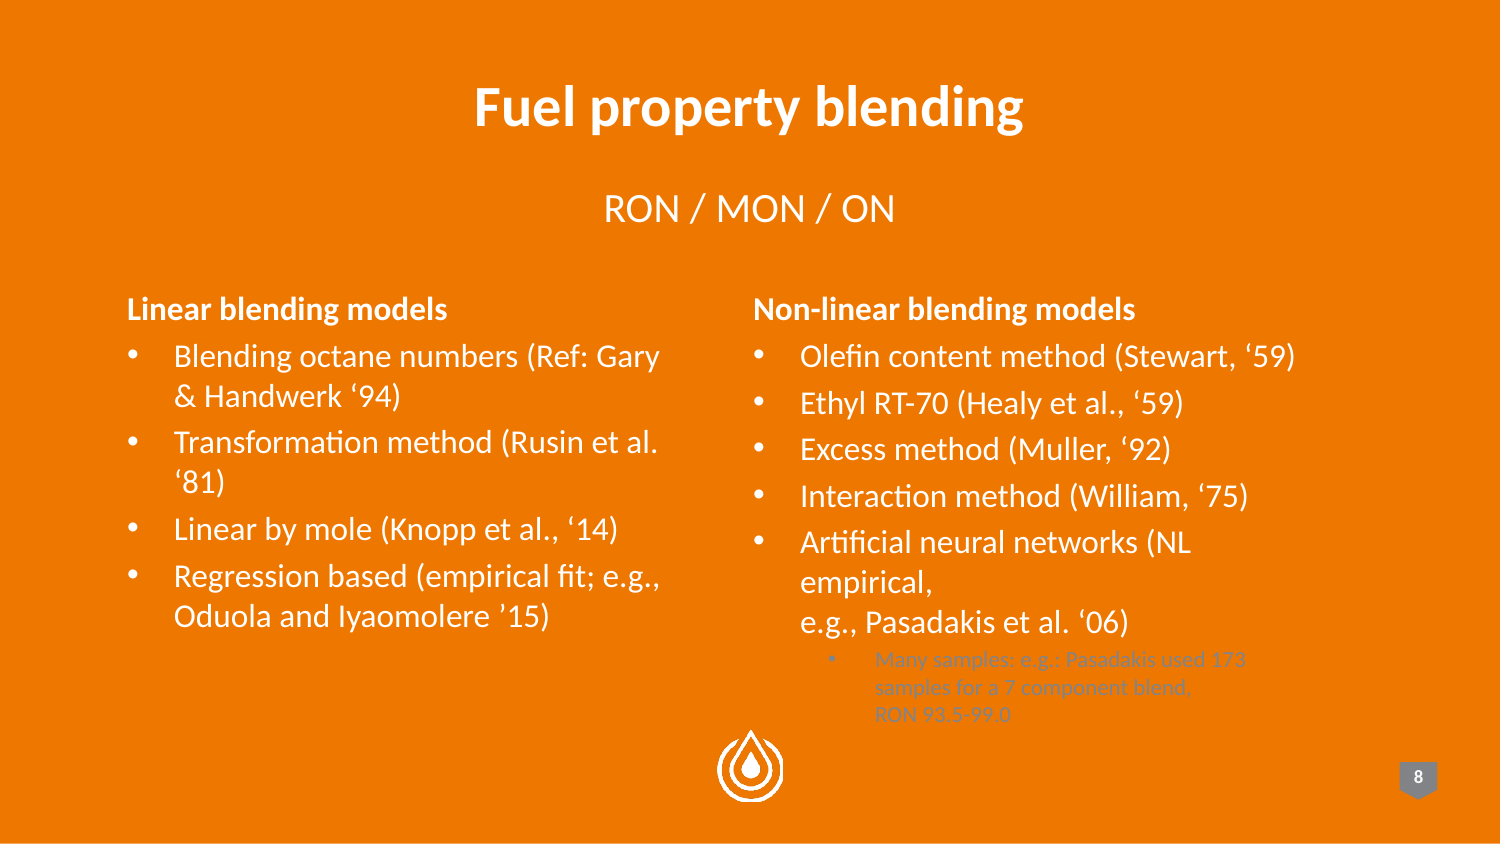

# Fuel property blending
RON / MON / ON
Linear blending models
Blending octane numbers (Ref: Gary & Handwerk ‘94)
Transformation method (Rusin et al. ‘81)
Linear by mole (Knopp et al., ‘14)
Regression based (empirical fit; e.g., Oduola and Iyaomolere ’15)

Non-linear blending models
Olefin content method (Stewart, ‘59)
Ethyl RT-70 (Healy et al., ‘59)
Excess method (Muller, ‘92)
Interaction method (William, ‘75)
Artificial neural networks (NL empirical,
e.g., Pasadakis et al. ‘06)
Many samples: e.g.: Pasadakis used 173
samples for a 7 component blend,
RON 93.5-99.0

8